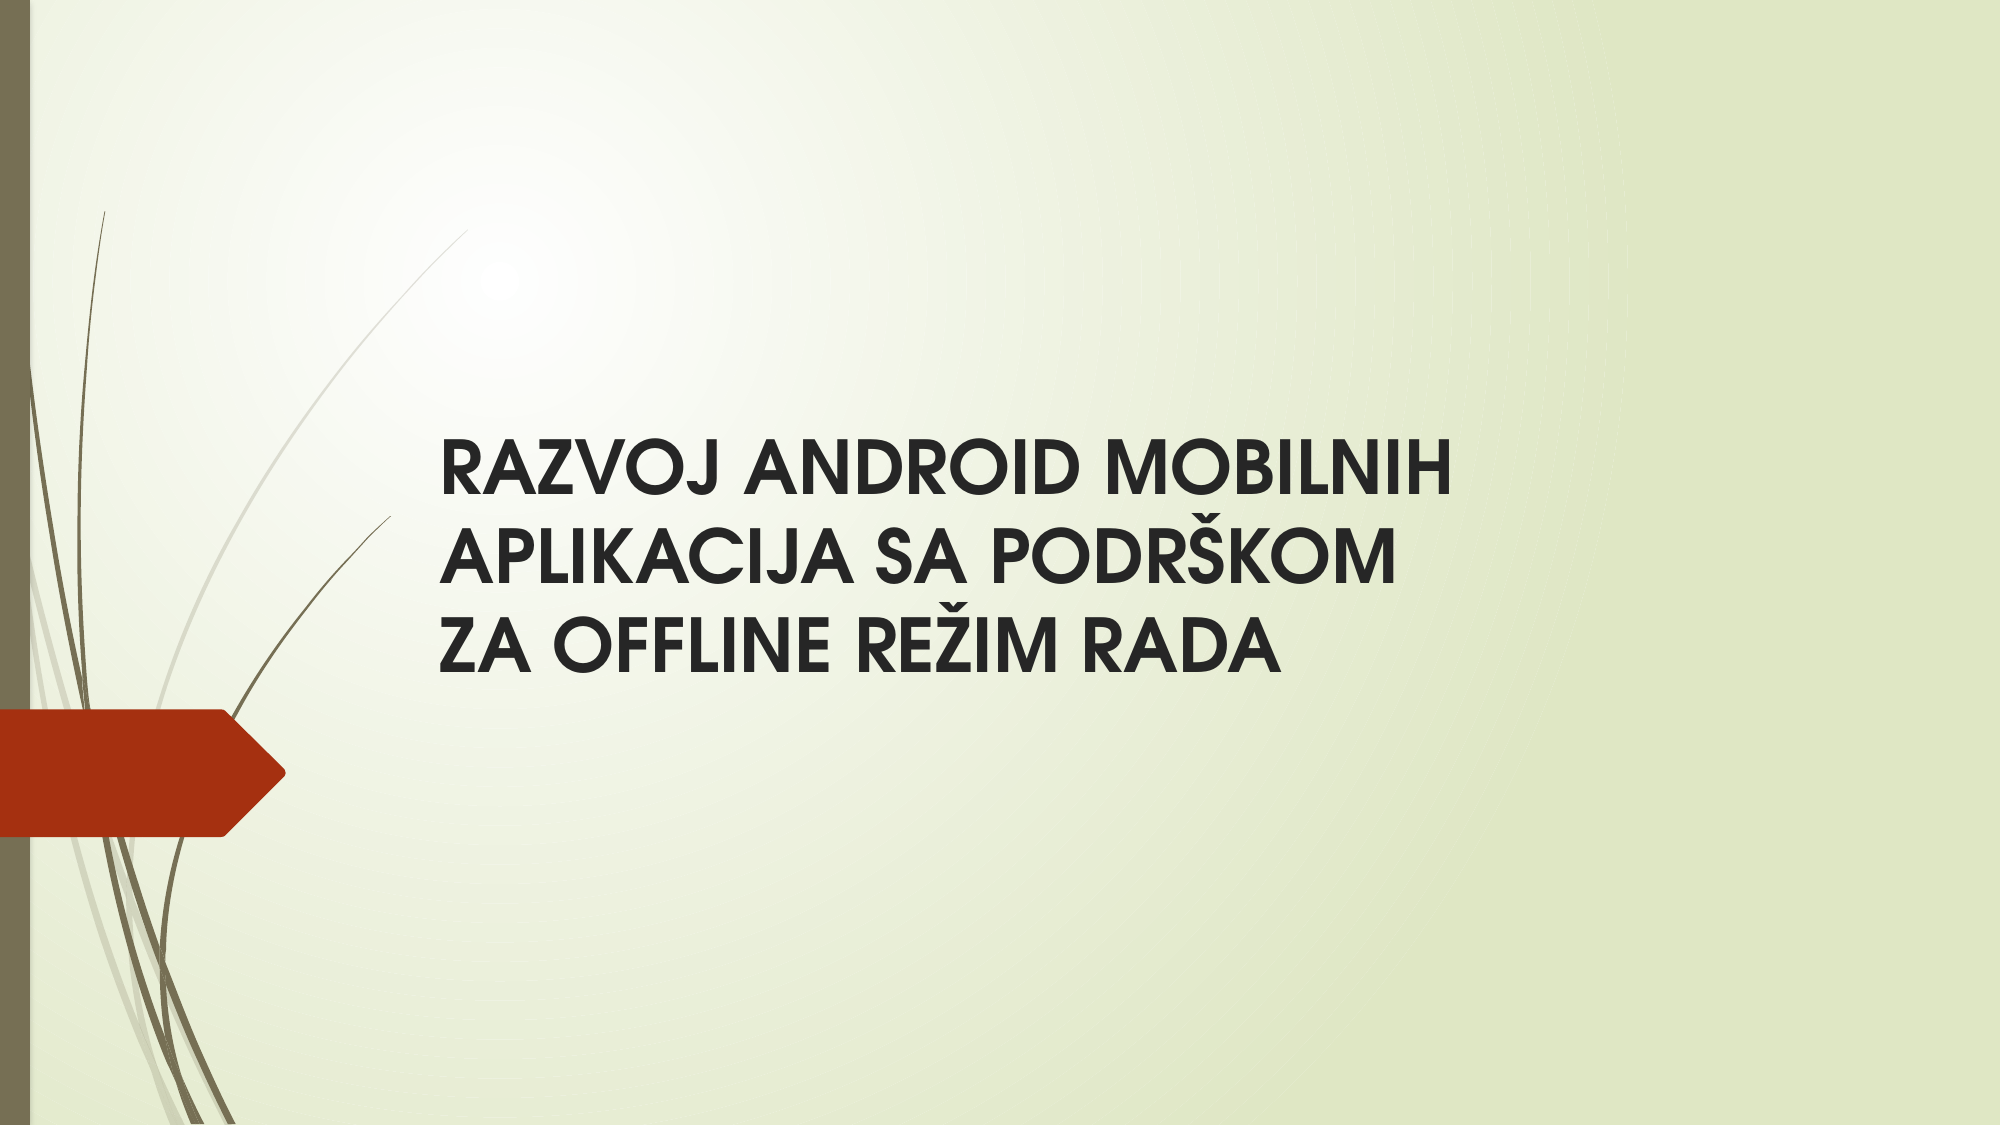

# RAZVOJ ANDROID MOBILNIH APLIKACIJA SA PODRŠKOM ZA OFFLINE REŽIM RADA